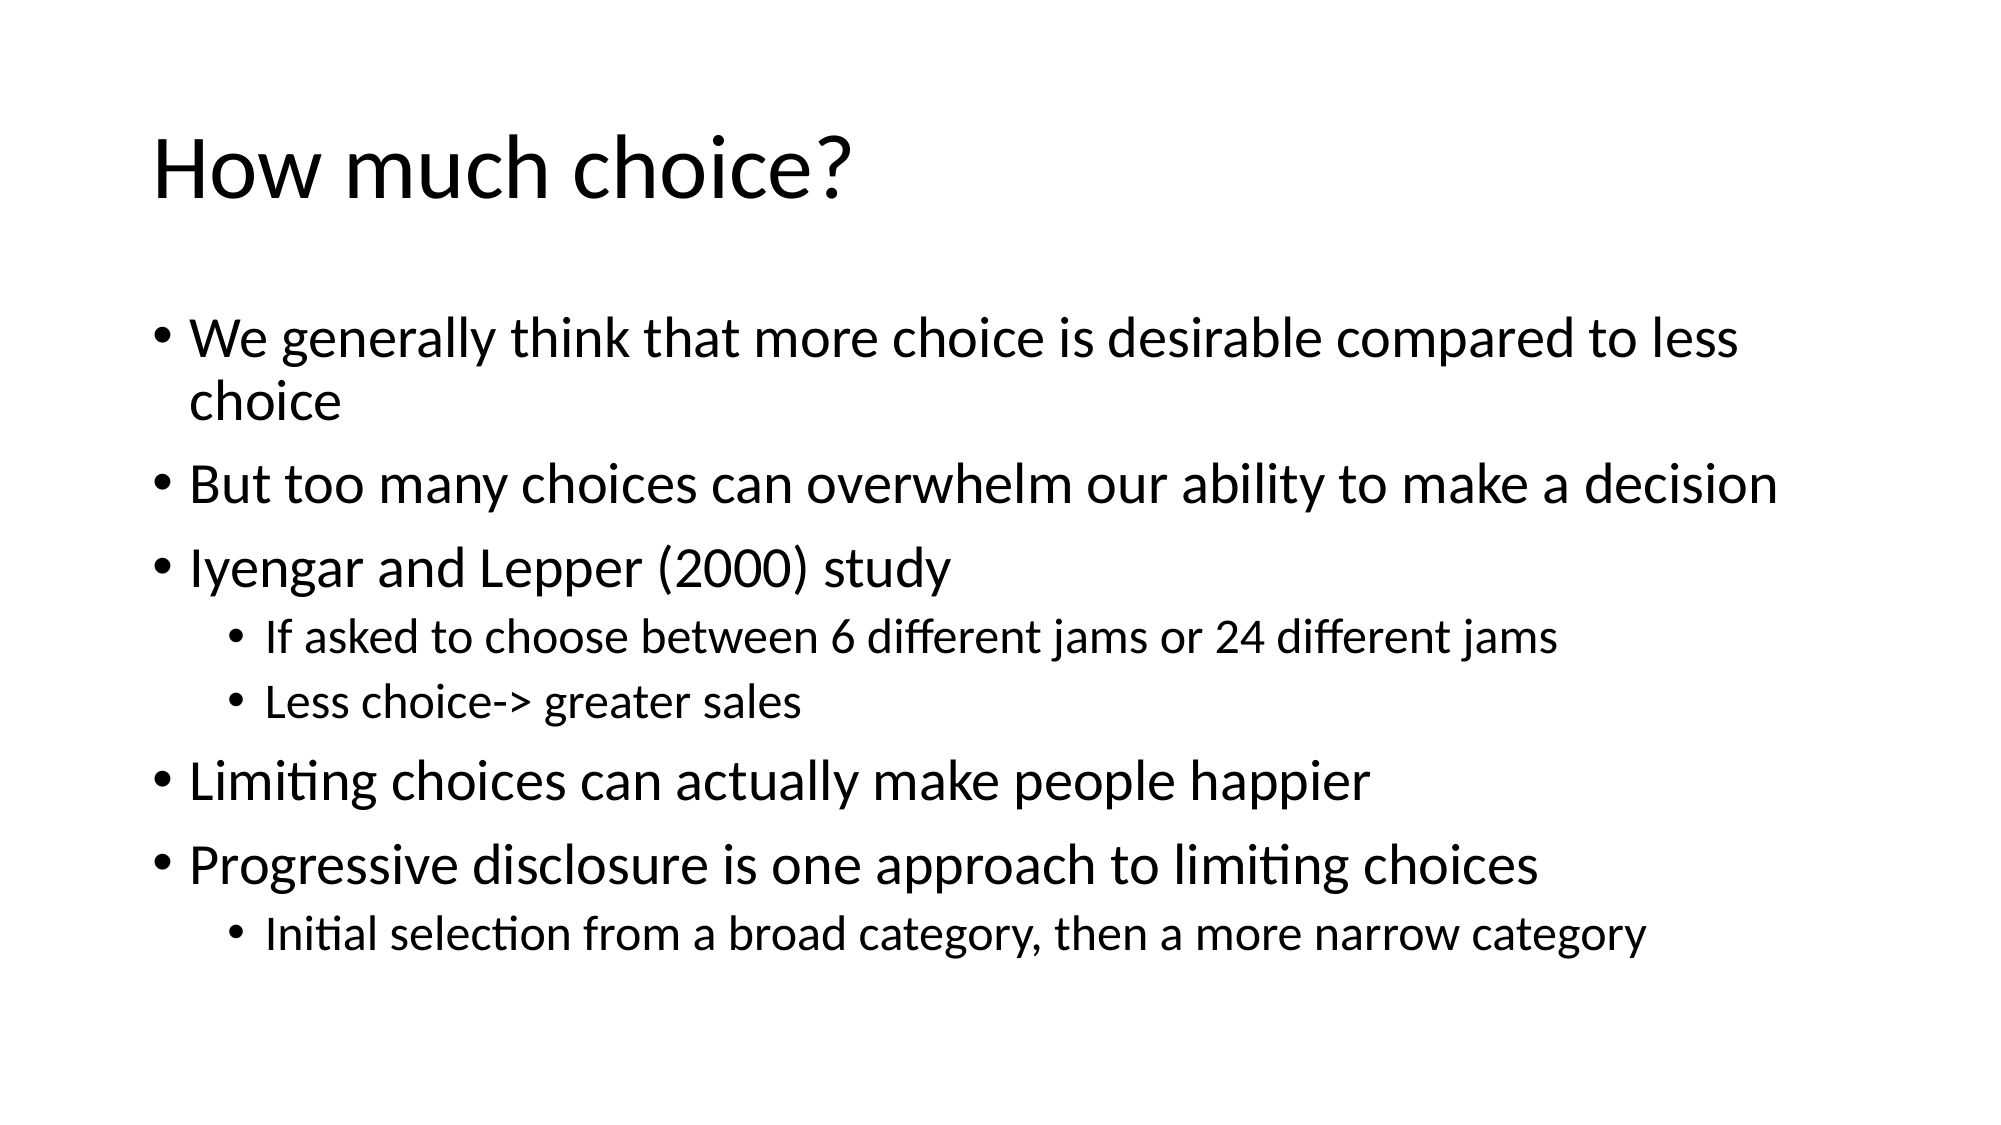

# How much choice?
We generally think that more choice is desirable compared to less choice
But too many choices can overwhelm our ability to make a decision
Iyengar and Lepper (2000) study
If asked to choose between 6 different jams or 24 different jams
Less choice-> greater sales
Limiting choices can actually make people happier
Progressive disclosure is one approach to limiting choices
Initial selection from a broad category, then a more narrow category